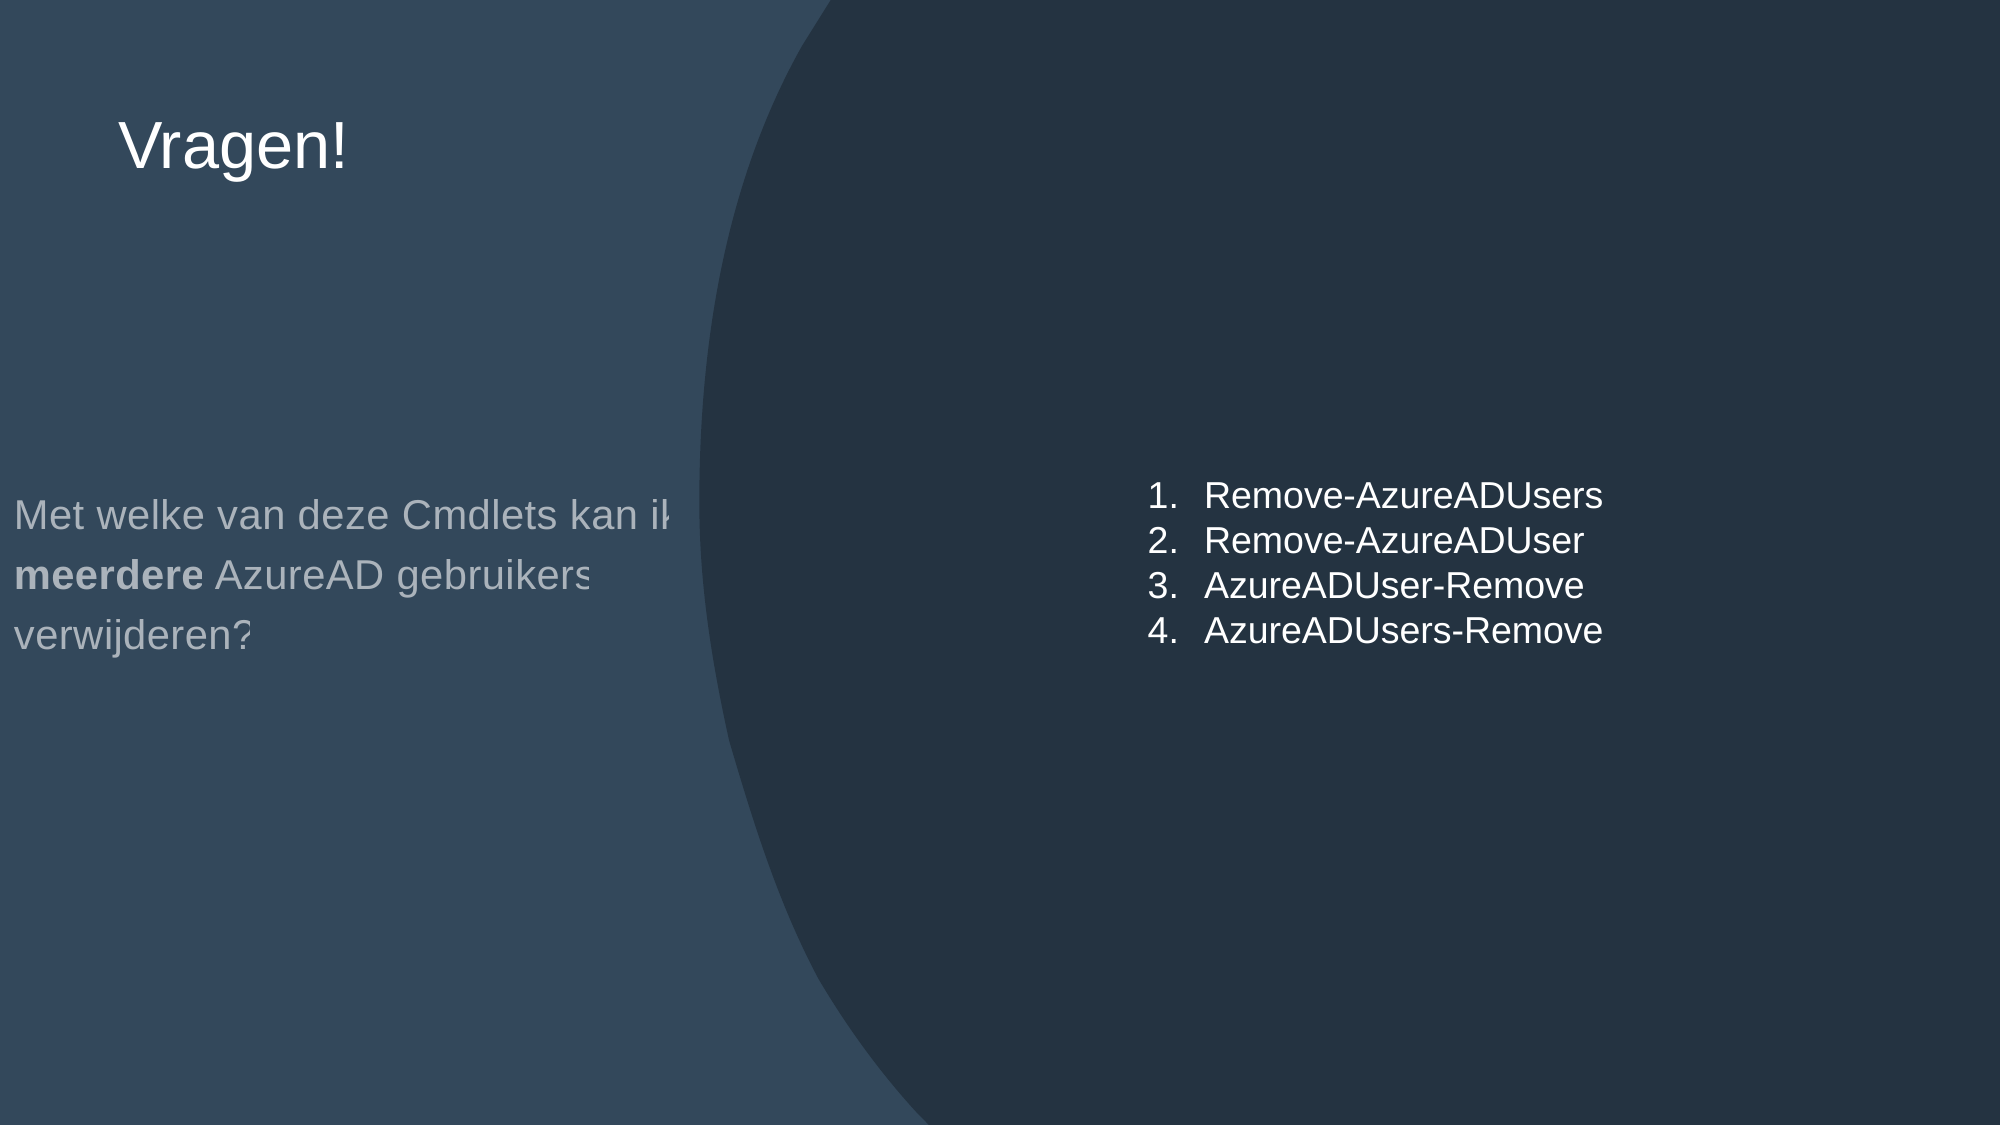

# Vragen!
Remove-AzureADUsers
Remove-AzureADUser
AzureADUser-Remove
AzureADUsers-Remove
Met welke van deze Cmdlets kan ik meerdere AzureAD gebruikers verwijderen?